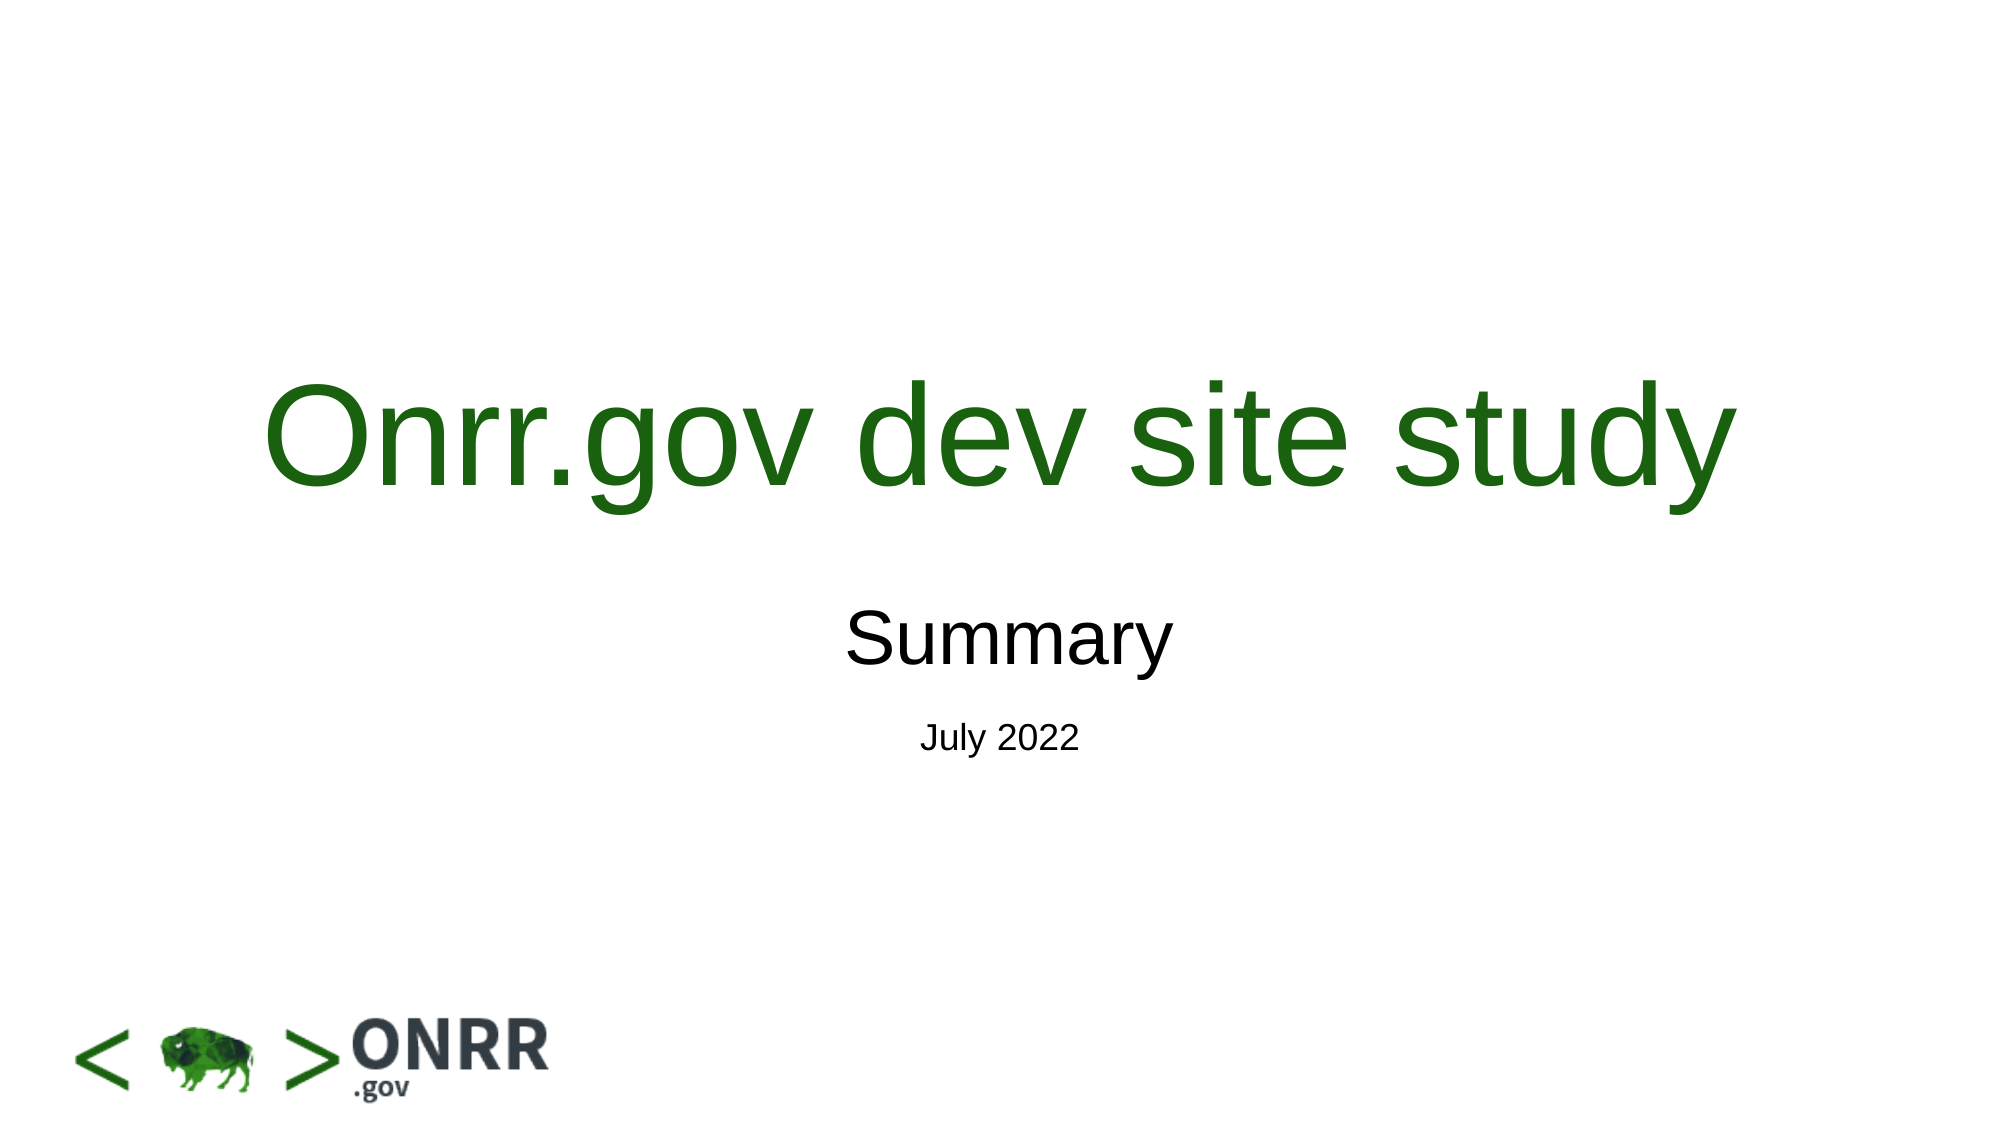

# Onrr.gov dev site study
Summary
July 2022